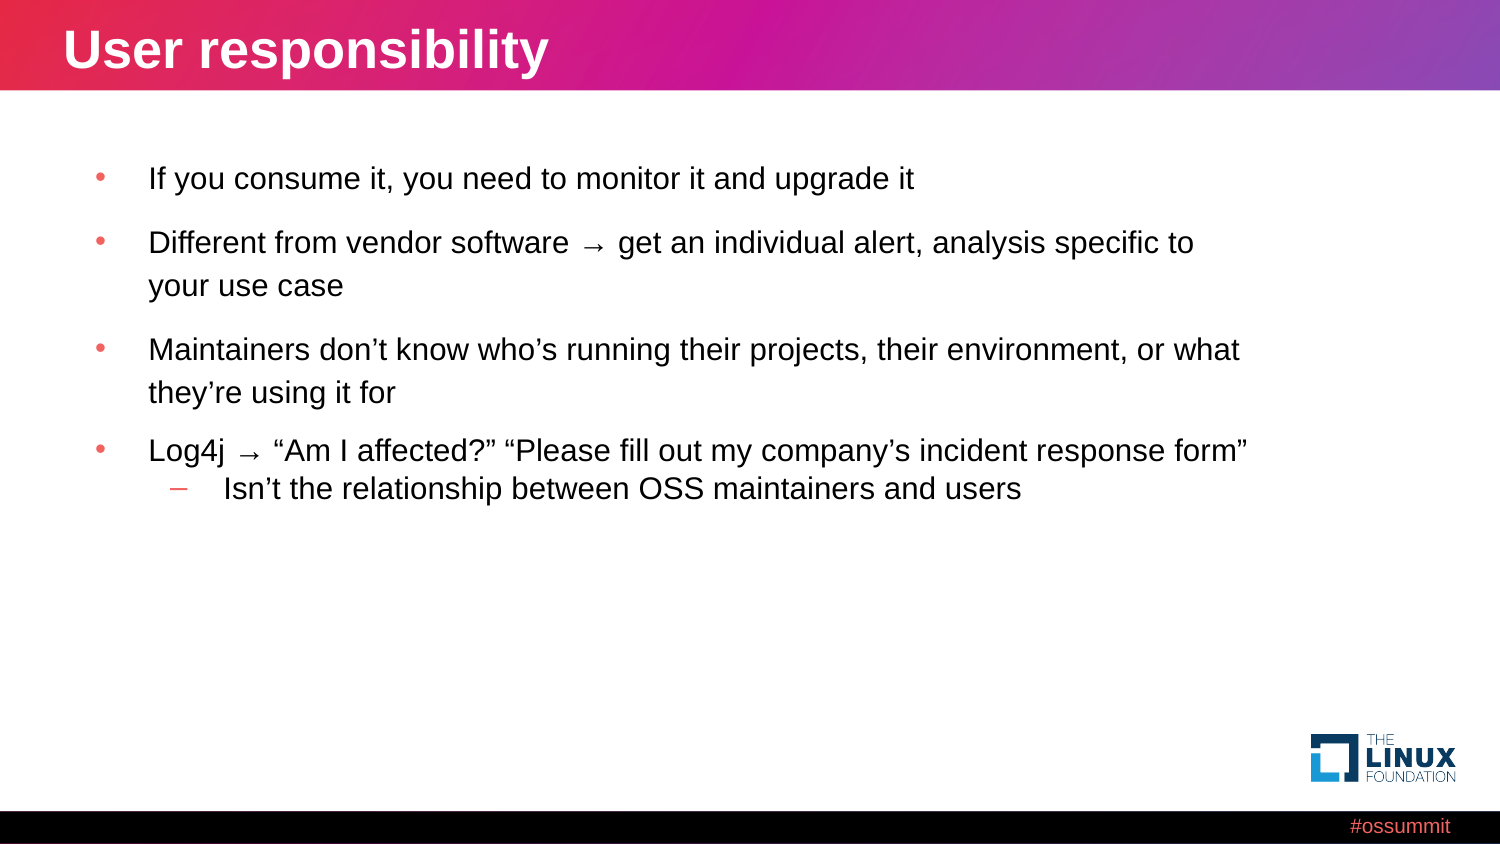

# User responsibility
If you consume it, you need to monitor it and upgrade it
Different from vendor software → get an individual alert, analysis specific to your use case
Maintainers don’t know who’s running their projects, their environment, or what they’re using it for
Log4j → “Am I affected?” “Please fill out my company’s incident response form”
Isn’t the relationship between OSS maintainers and users